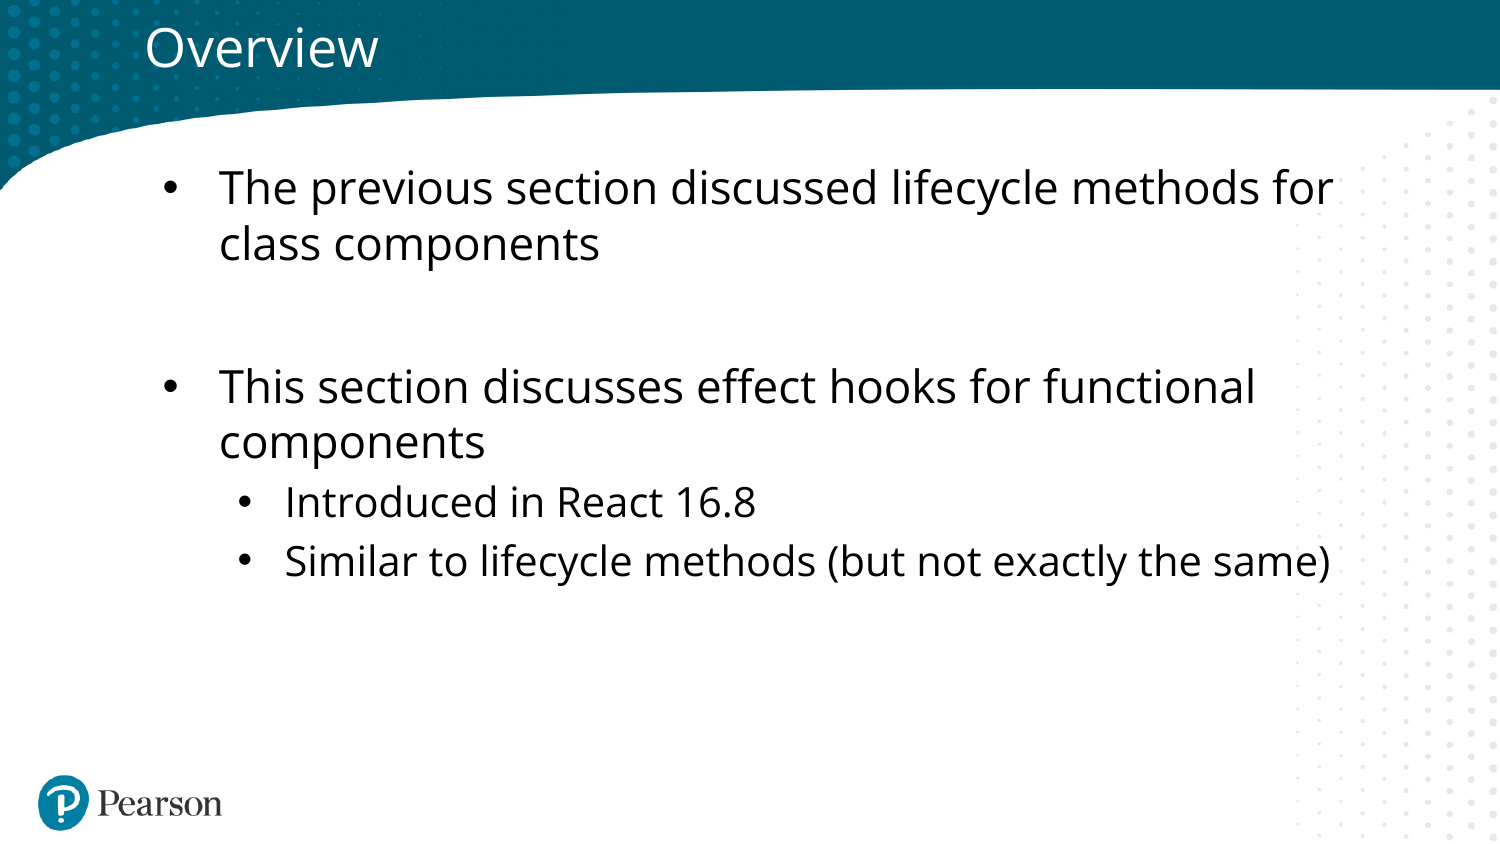

# Overview
The previous section discussed lifecycle methods for class components

This section discusses effect hooks for functional components
Introduced in React 16.8
Similar to lifecycle methods (but not exactly the same)